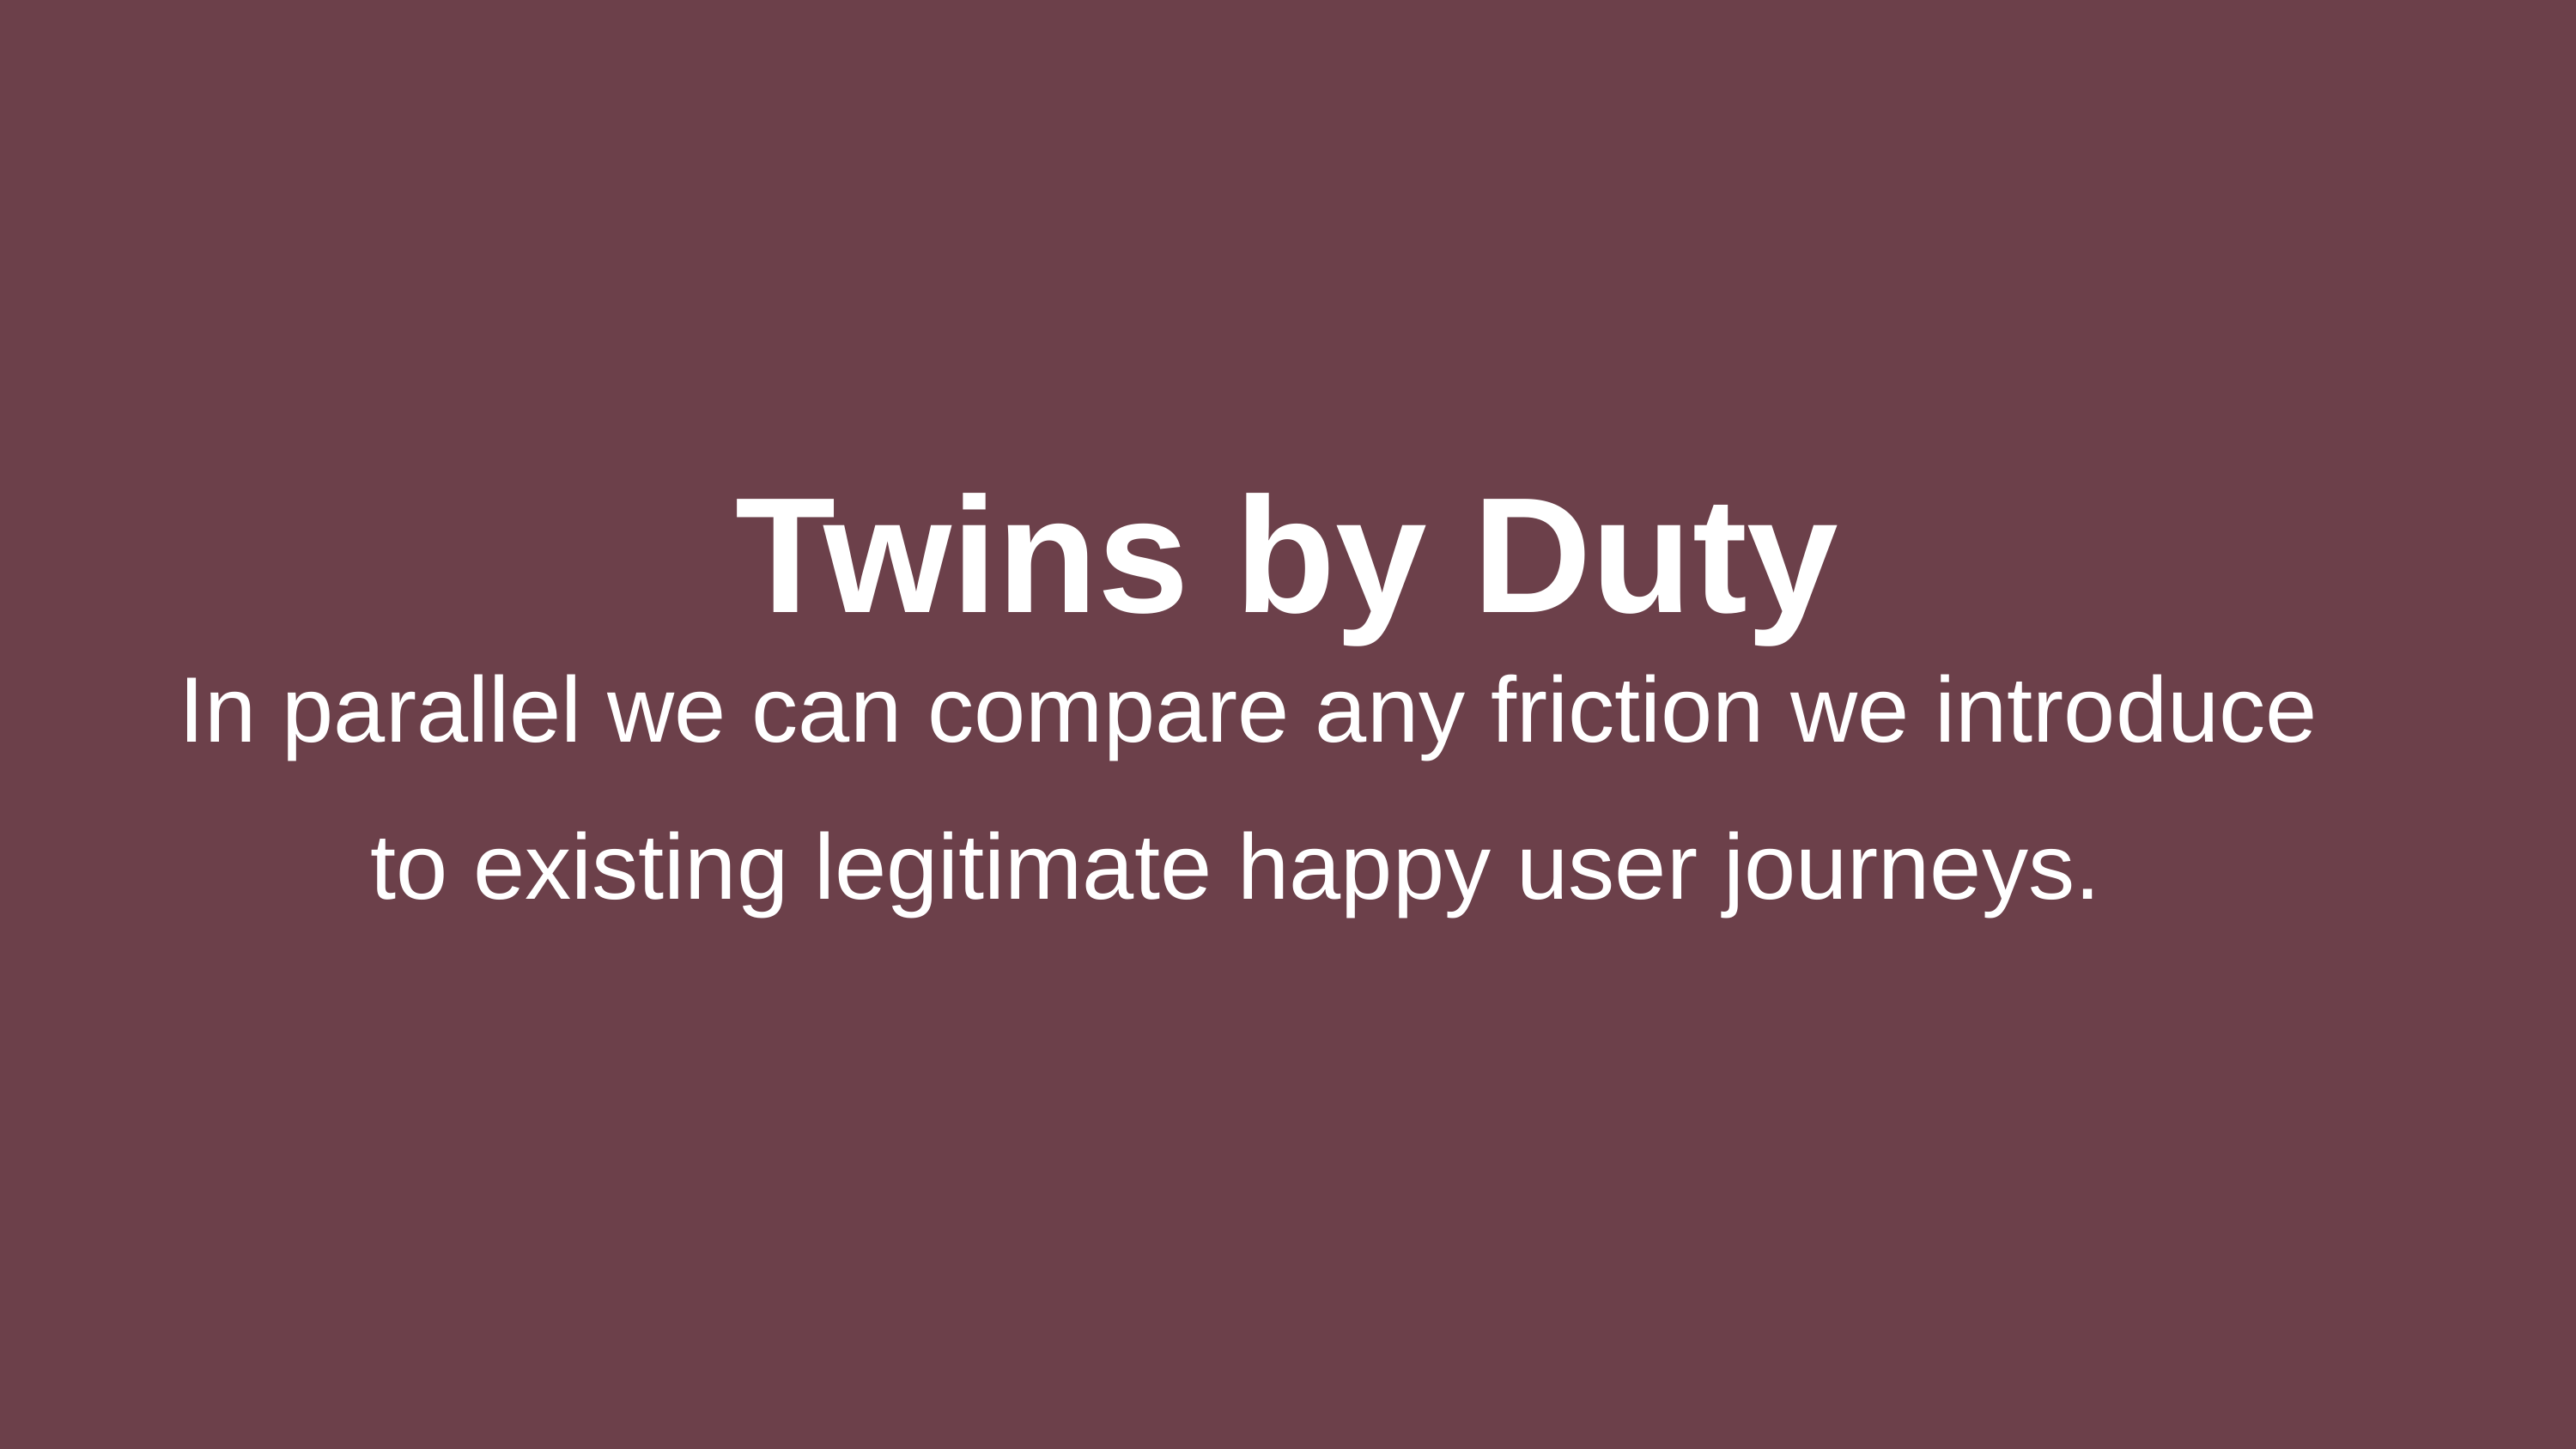

Twins by Duty
In parallel we can compare any friction we introduce to existing legitimate happy user journeys.